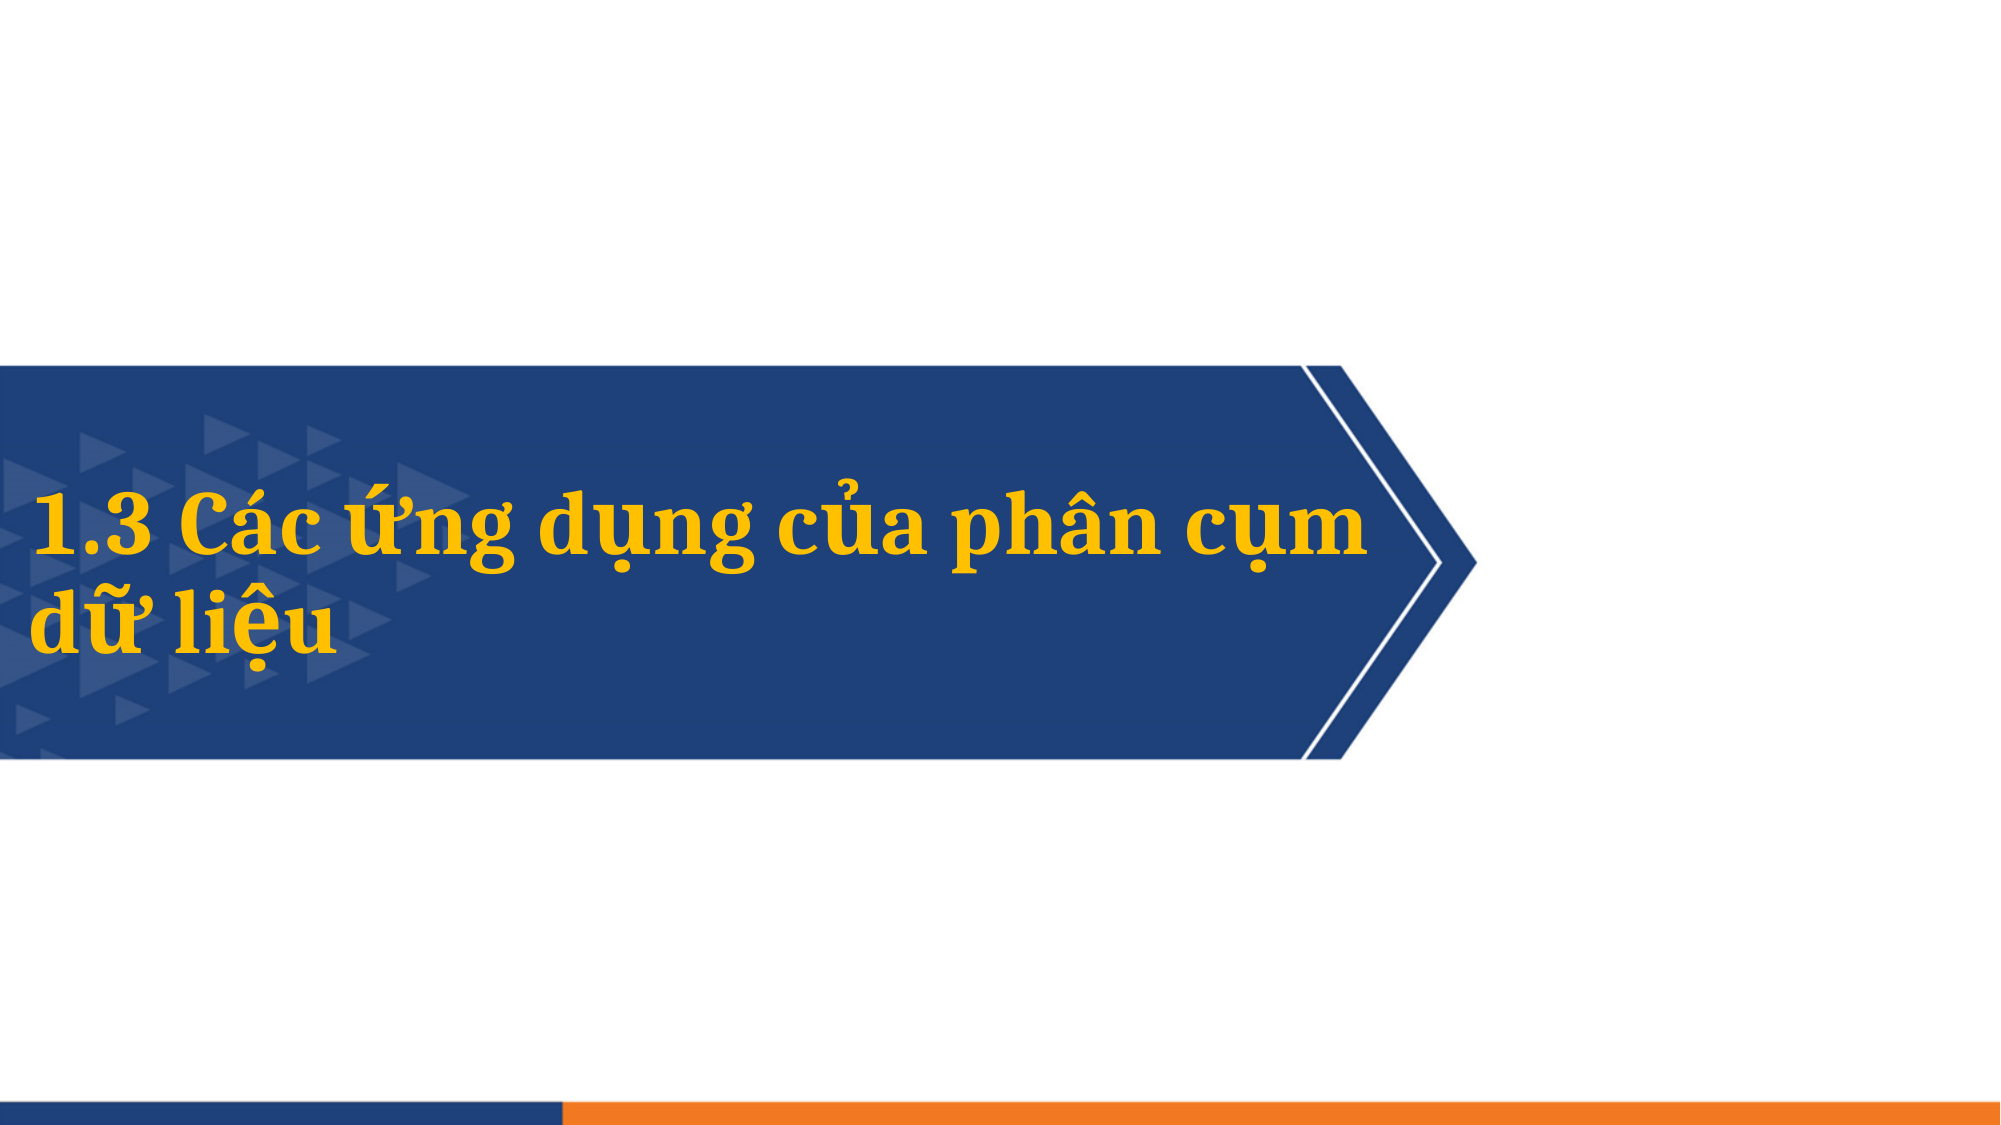

# 1.3 Các ứng dụng của phân cụm dữ liệu